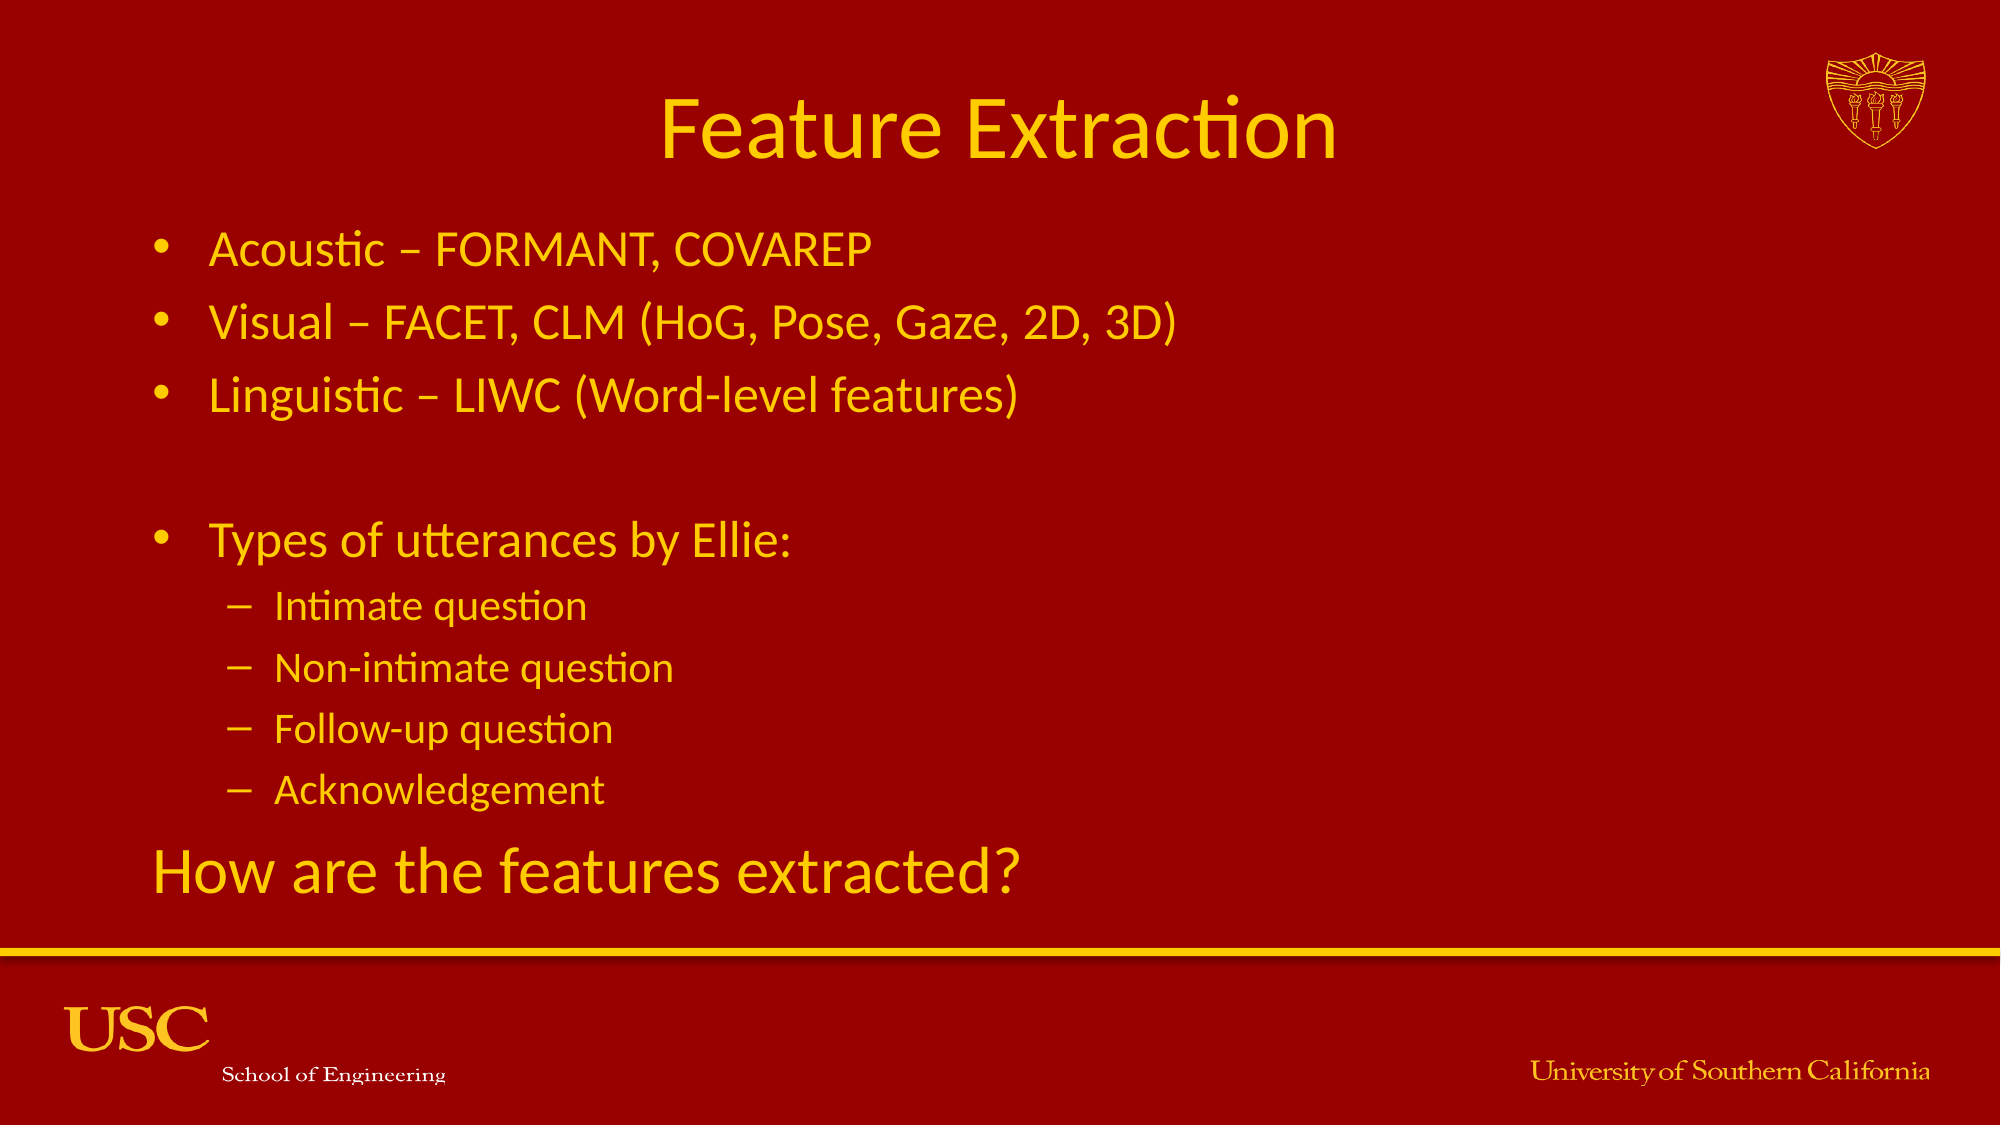

# Feature Extraction
Acoustic – FORMANT, COVAREP
Visual – FACET, CLM (HoG, Pose, Gaze, 2D, 3D)
Linguistic – LIWC (Word-level features)

Types of utterances by Ellie:
Intimate question
Non-intimate question
Follow-up question
Acknowledgement
How are the features extracted?